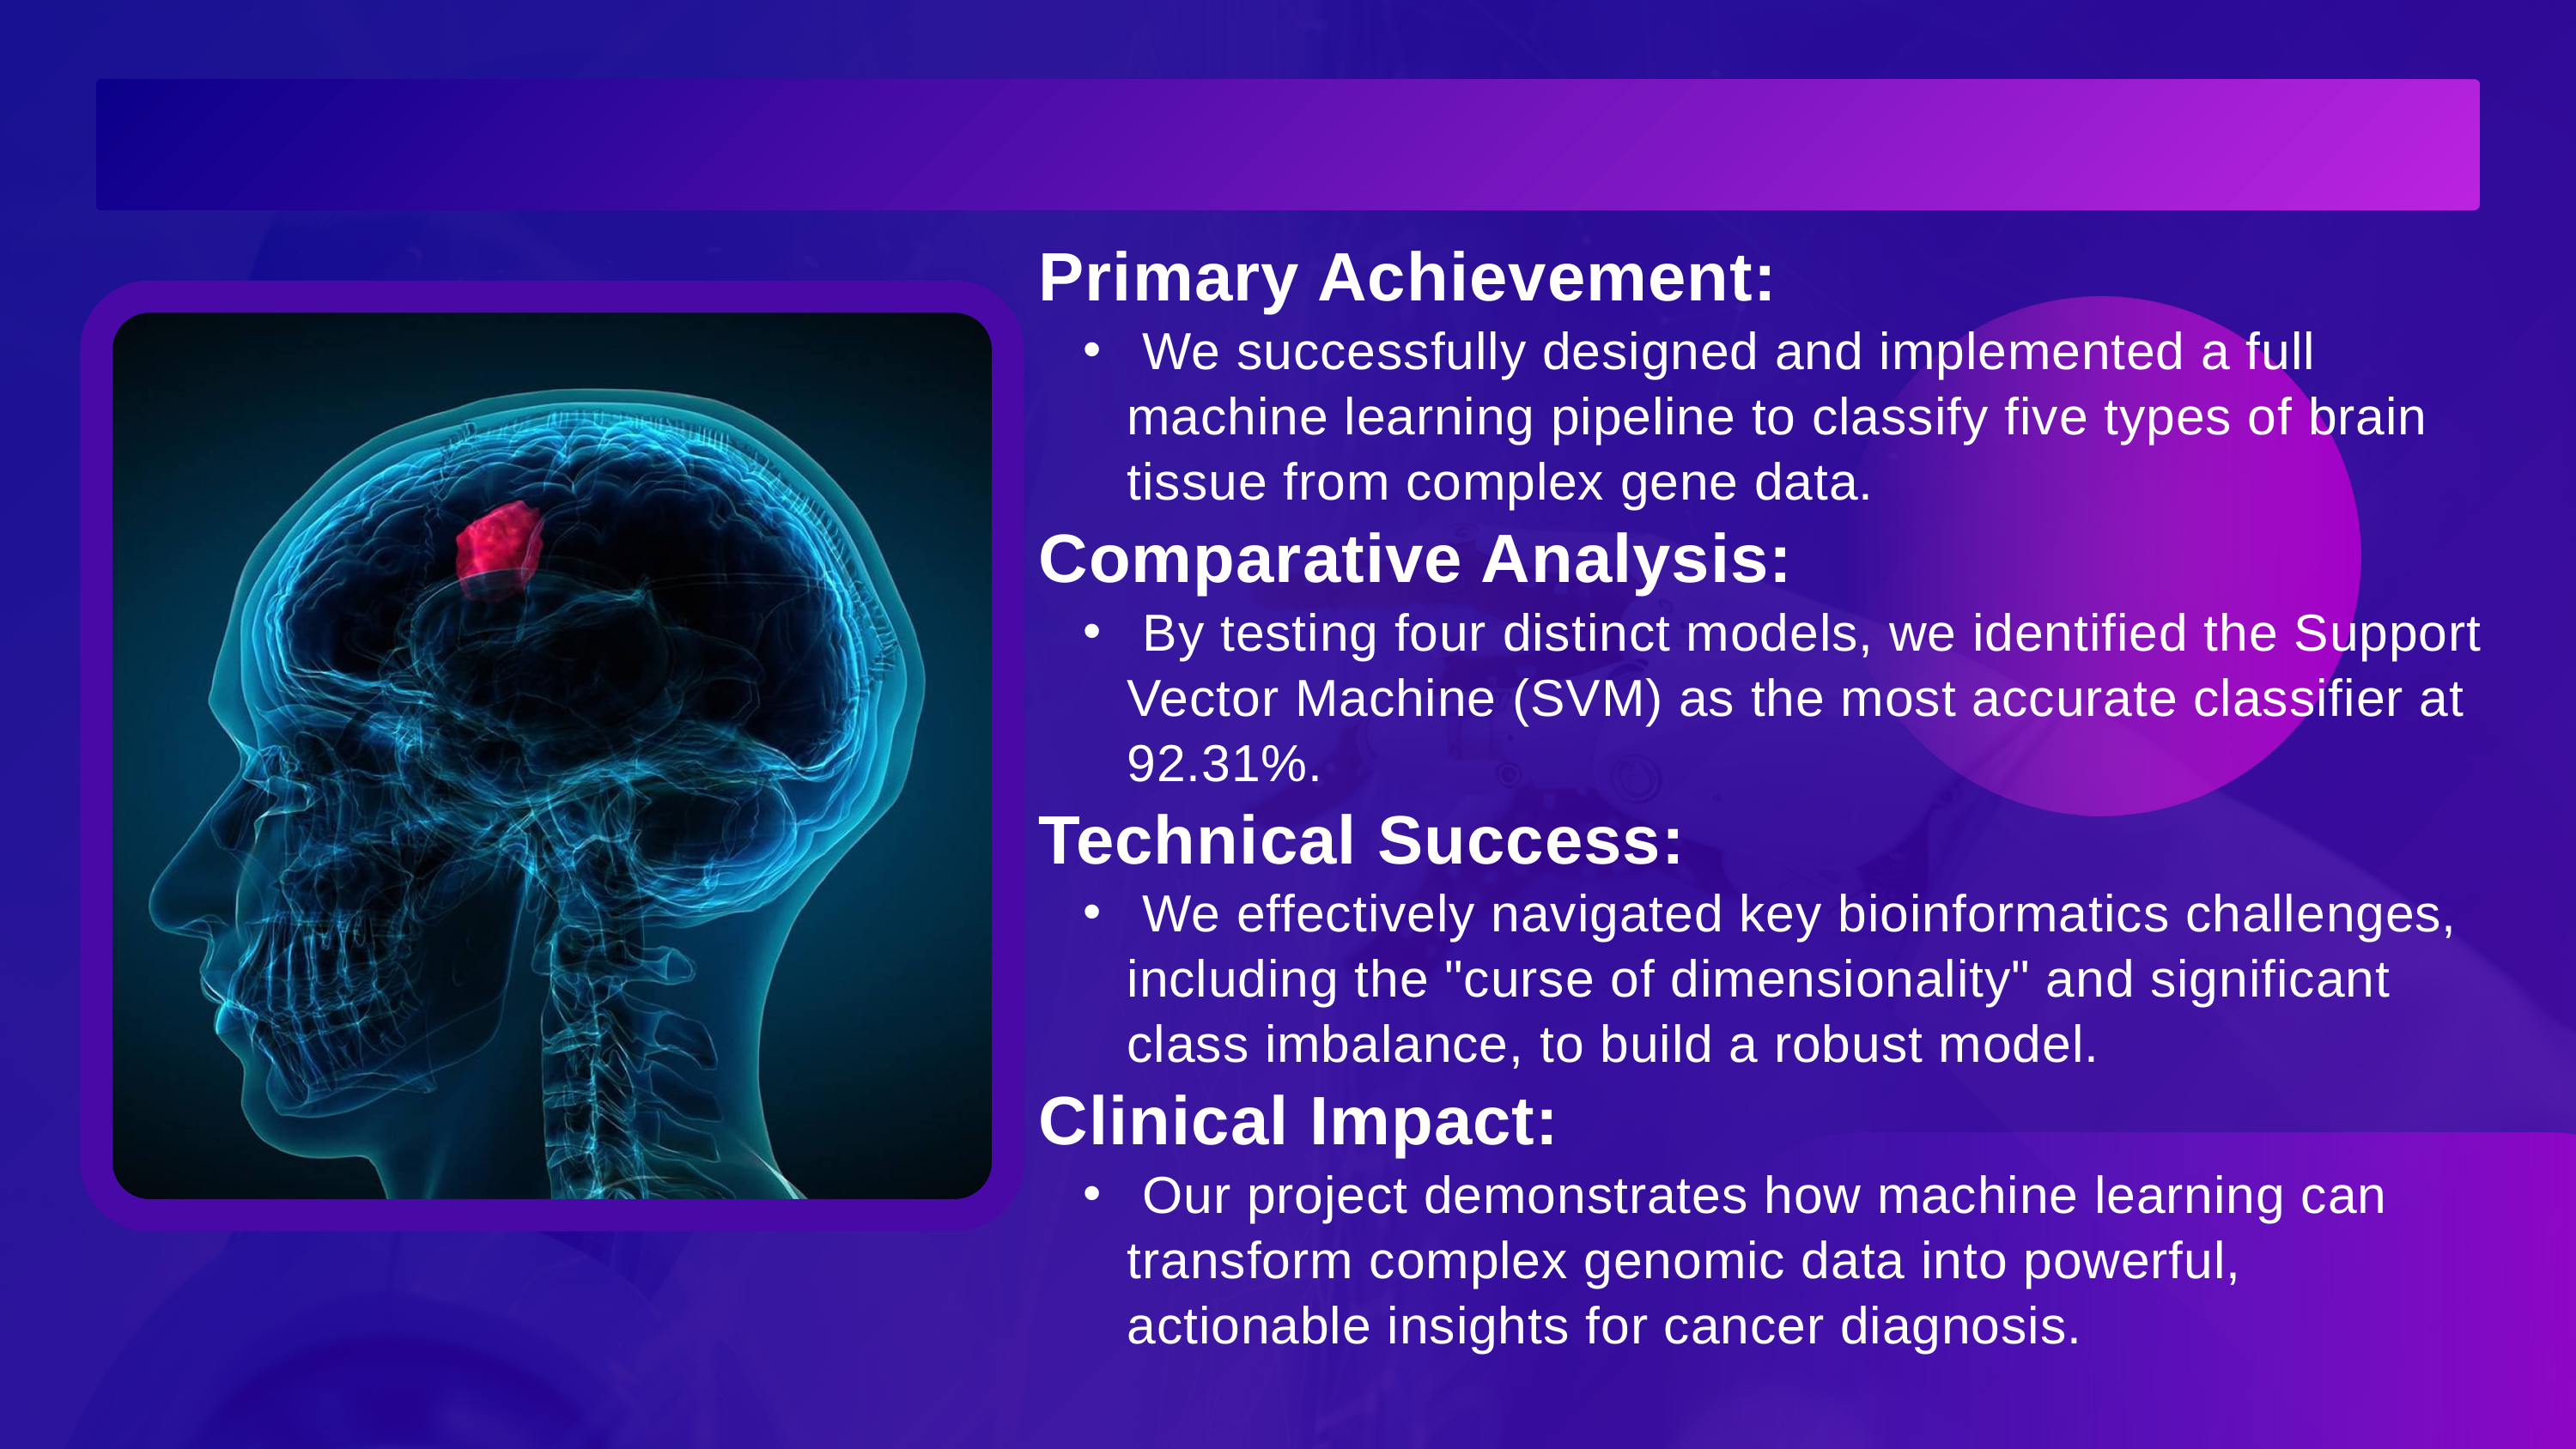

Primary Achievement:
 We successfully designed and implemented a full machine learning pipeline to classify five types of brain tissue from complex gene data.
Comparative Analysis:
 By testing four distinct models, we identified the Support Vector Machine (SVM) as the most accurate classifier at 92.31%.
Technical Success:
 We effectively navigated key bioinformatics challenges, including the "curse of dimensionality" and significant class imbalance, to build a robust model.
Clinical Impact:
 Our project demonstrates how machine learning can transform complex genomic data into powerful, actionable insights for cancer diagnosis.